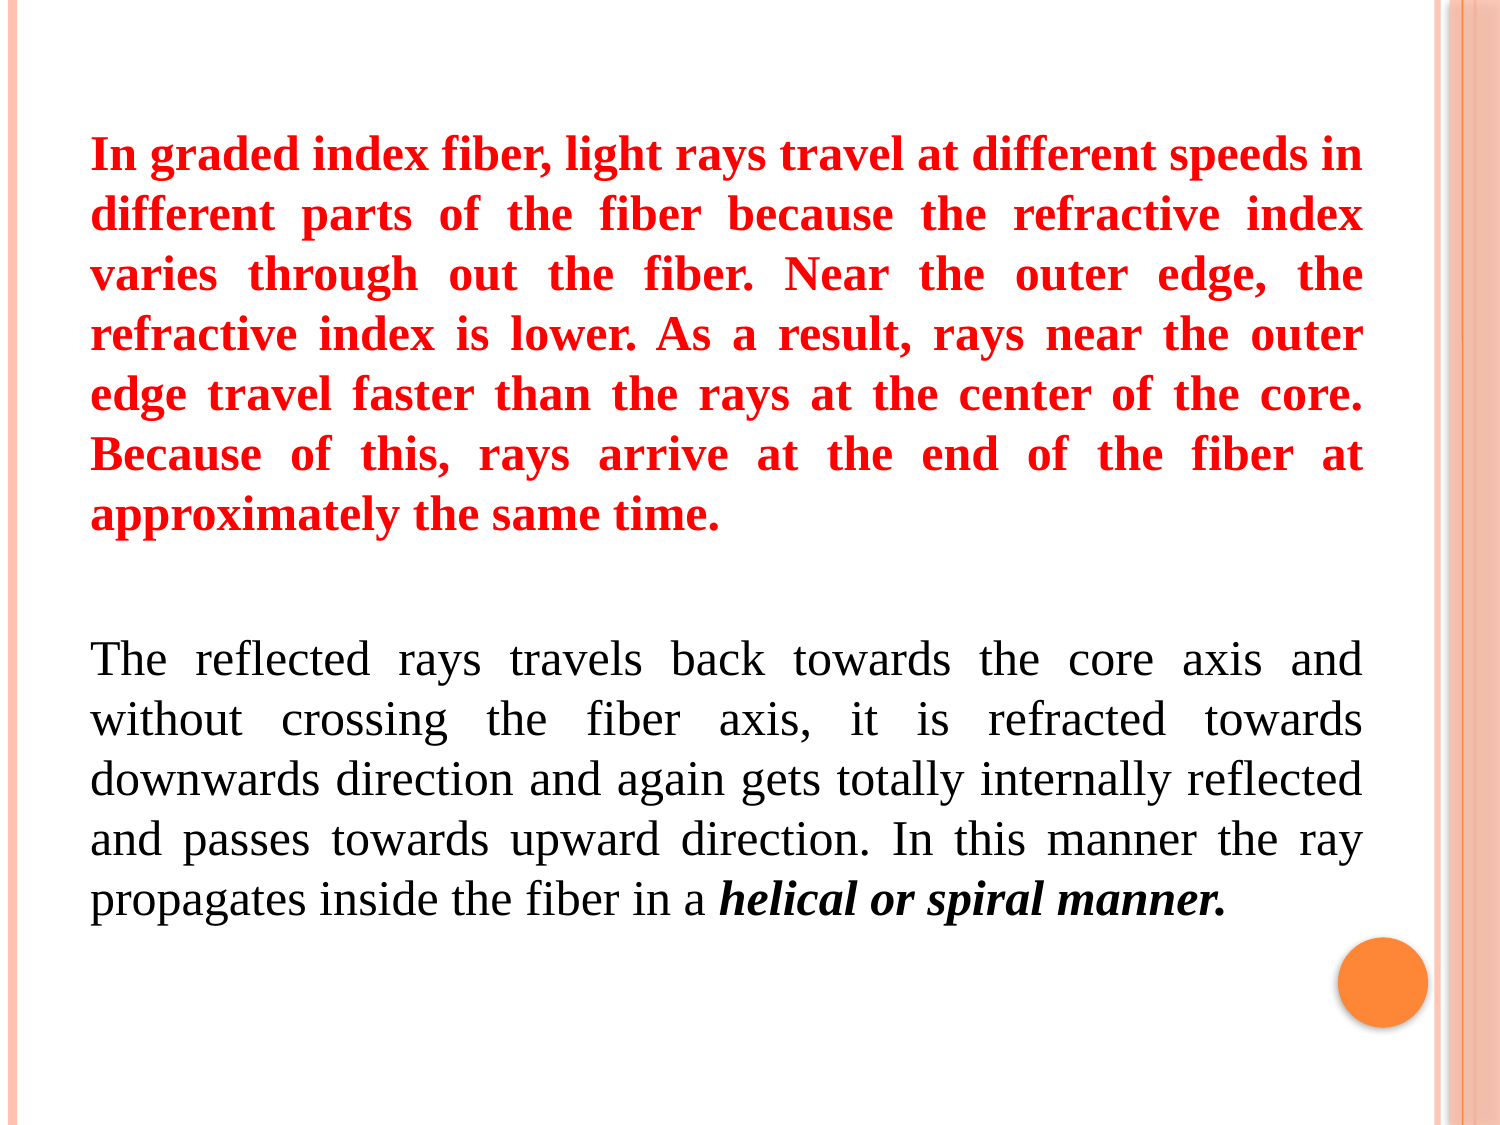

In graded index fiber, light rays travel at different speeds in different parts of the fiber because the refractive index varies through out the fiber. Near the outer edge, the refractive index is lower. As a result, rays near the outer edge travel faster than the rays at the center of the core. Because of this, rays arrive at the end of the fiber at approximately the same time.

The reflected rays travels back towards the core axis and without crossing the fiber axis, it is refracted towards downwards direction and again gets totally internally reflected and passes towards upward direction. In this manner the ray propagates inside the fiber in a helical or spiral manner.